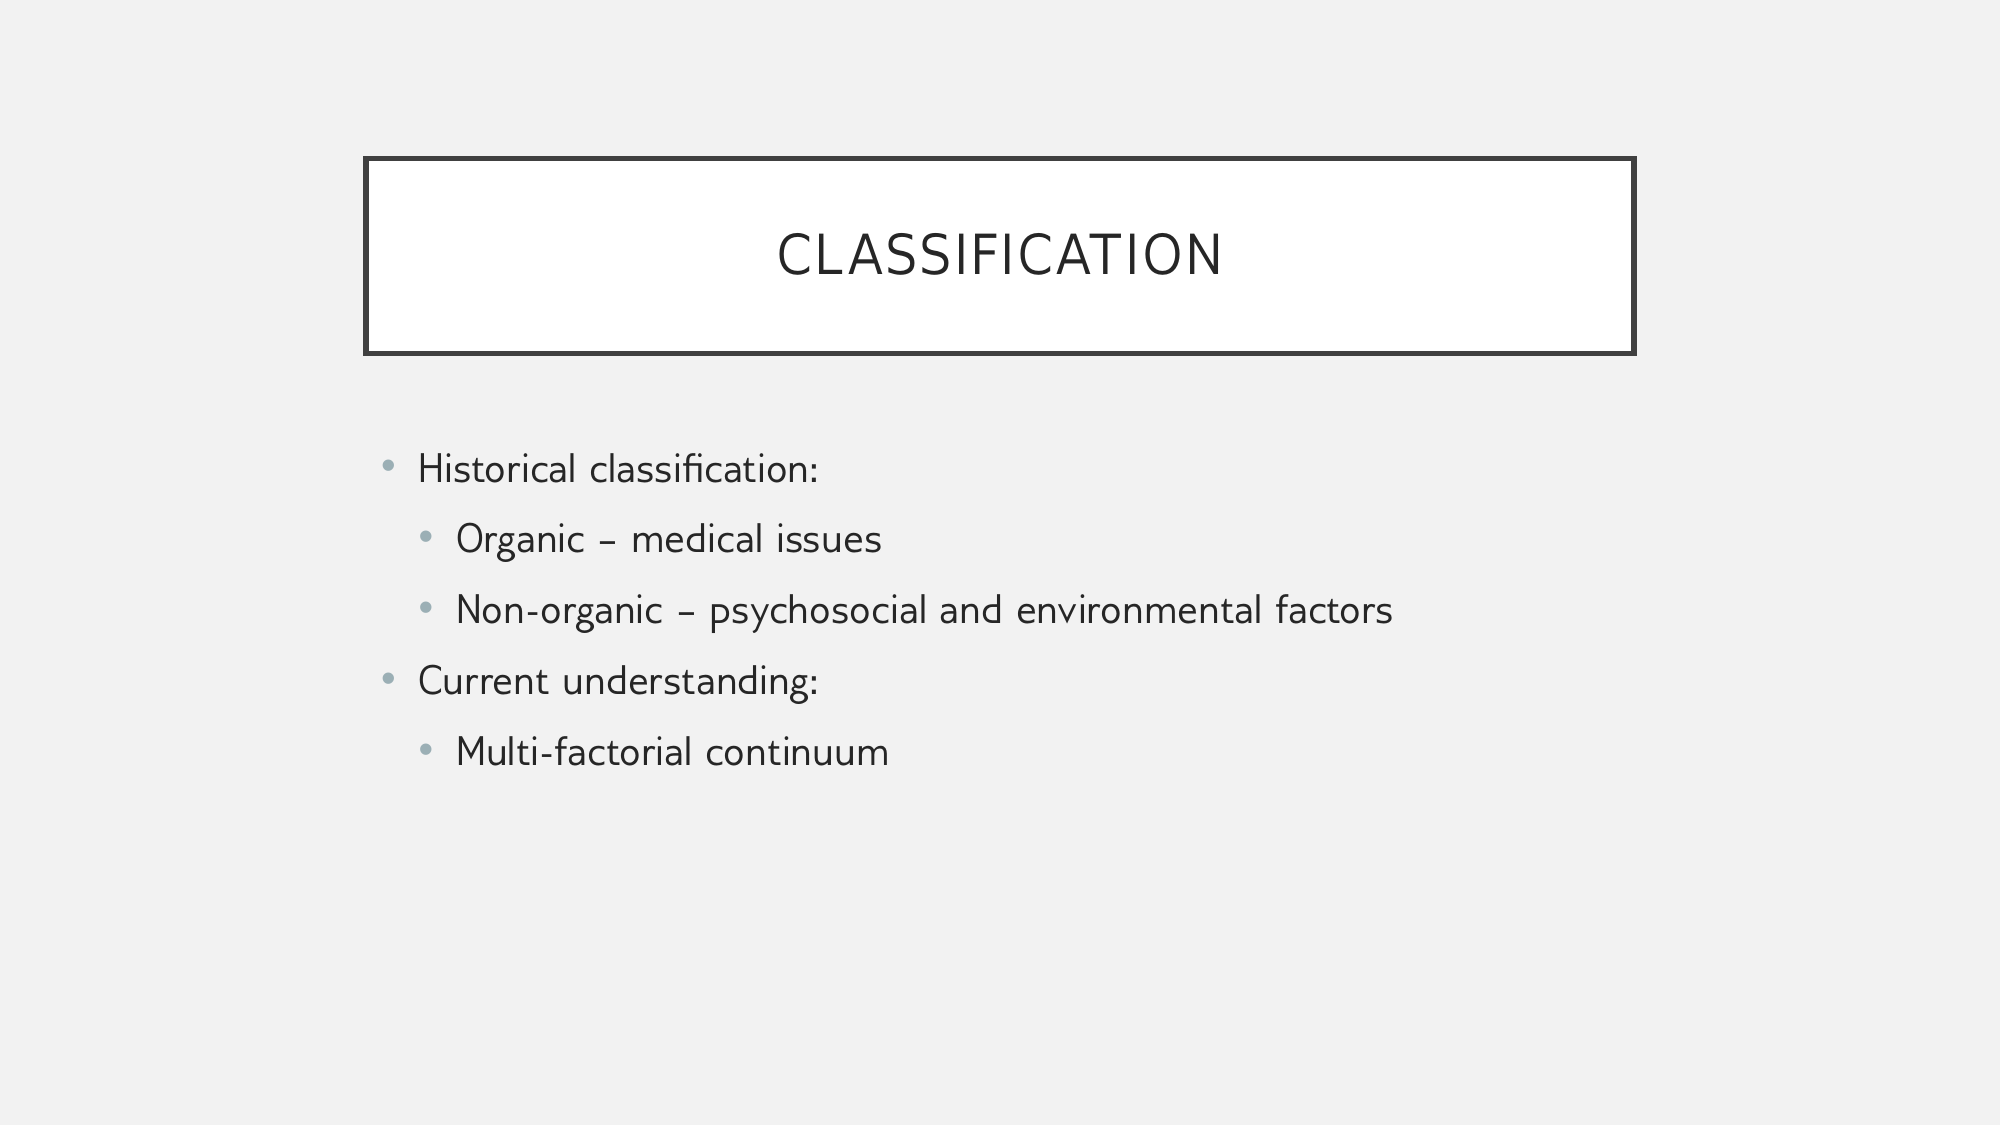

# Classification
Historical classification:
Organic – medical issues
Non-organic – psychosocial and environmental factors
Current understanding:
Multi-factorial continuum